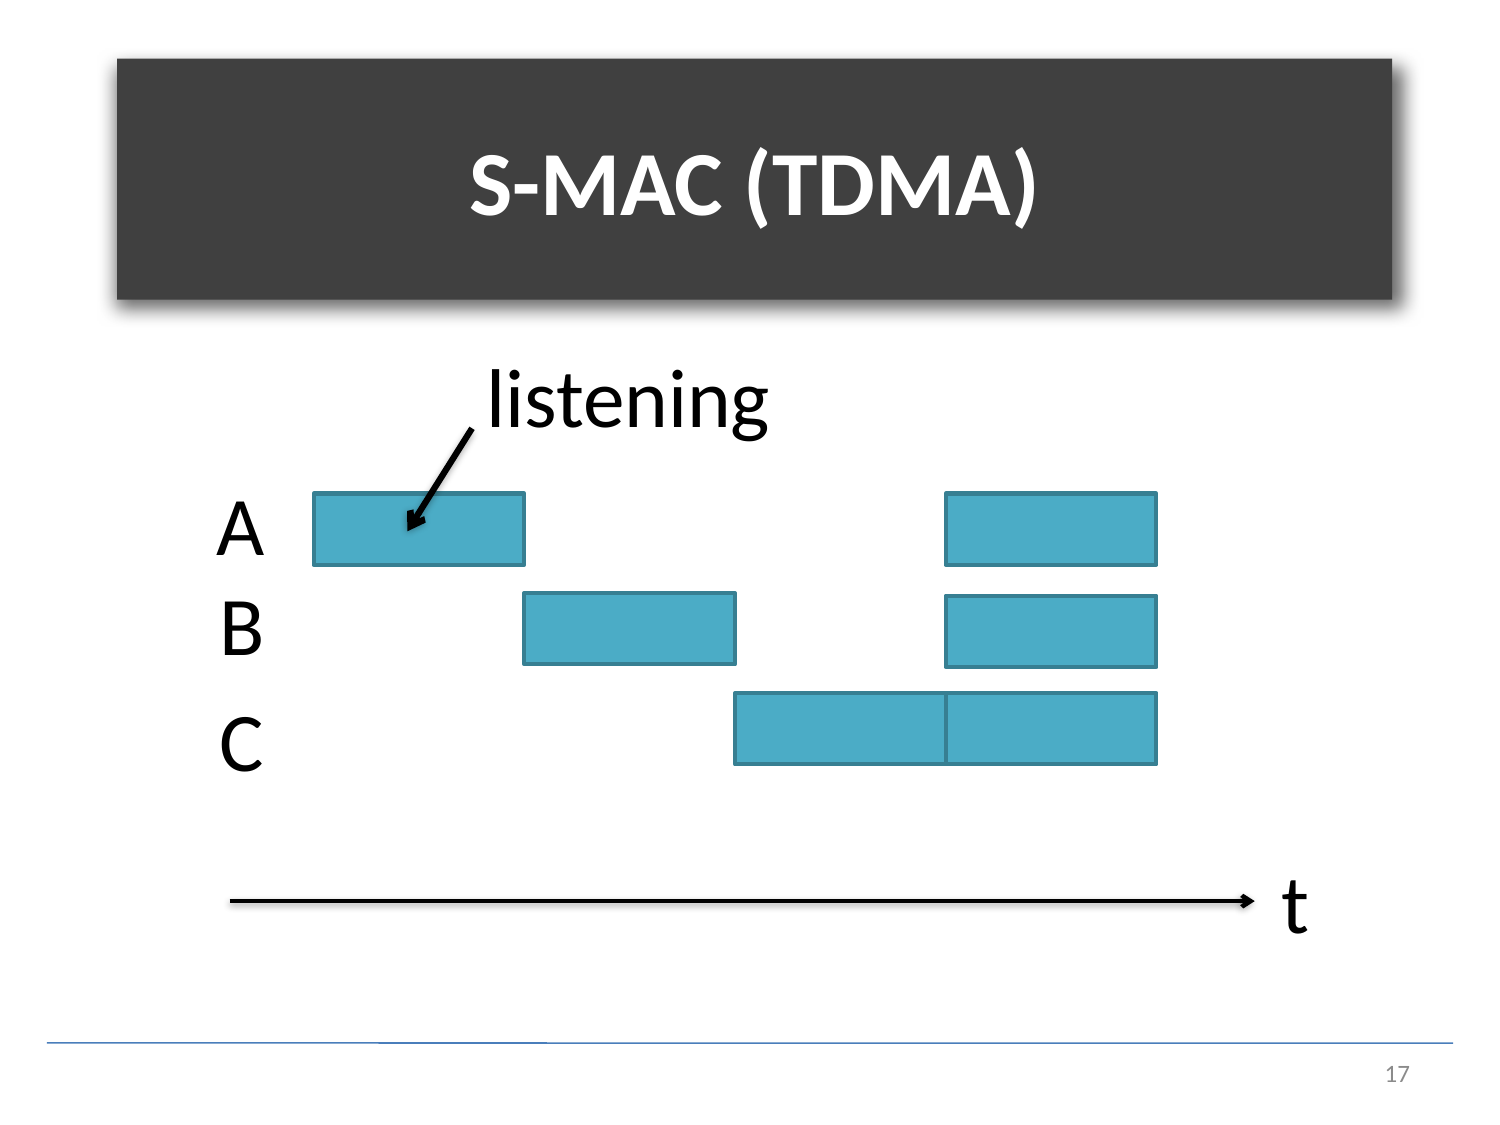

# S-MAC (TDMA)
listening
A

B

C

t
17